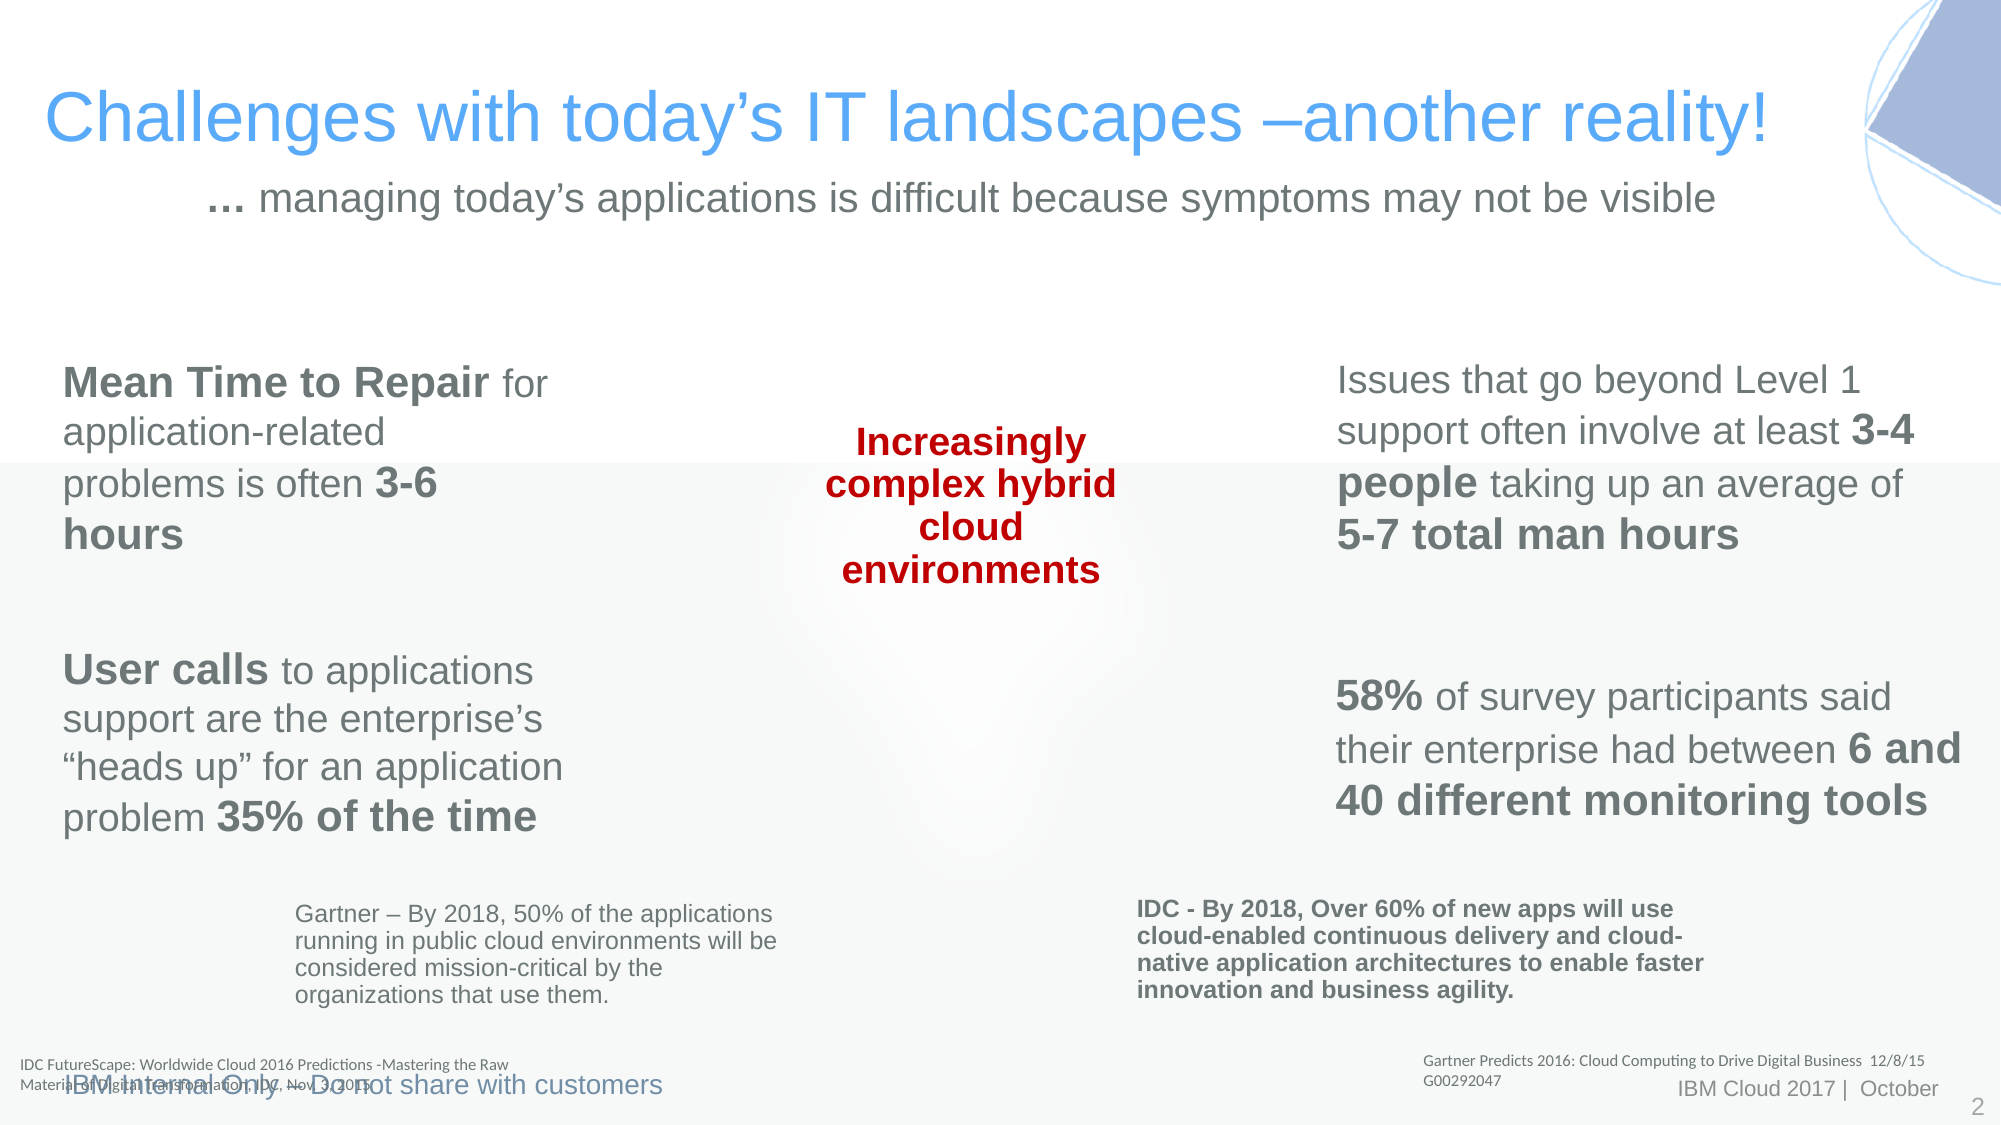

Challenges with today’s IT landscapes –another reality!
… managing today’s applications is difficult because symptoms may not be visible

Issues that go beyond Level 1 support often involve at least 3-4 people taking up an average of 5-7 total man hours
Mean Time to Repair for application-related problems is often 3-6 hours
Increasingly complex hybrid cloud environments

User calls to applications support are the enterprise’s “heads up” for an application problem 35% of the time
58% of survey participants said their enterprise had between 6 and 40 different monitoring tools
IDC - By 2018, Over 60% of new apps will use cloud-enabled continuous delivery and cloud-native application architectures to enable faster innovation and business agility.
Gartner – By 2018, 50% of the applications running in public cloud environments will be considered mission-critical by the organizations that use them.
Gartner Predicts 2016: Cloud Computing to Drive Digital Business  12/8/15 G00292047
IDC FutureScape: Worldwide Cloud 2016 Predictions -Mastering the Raw Material of Digital Transformation, IDC, Nov. 3, 2015
2